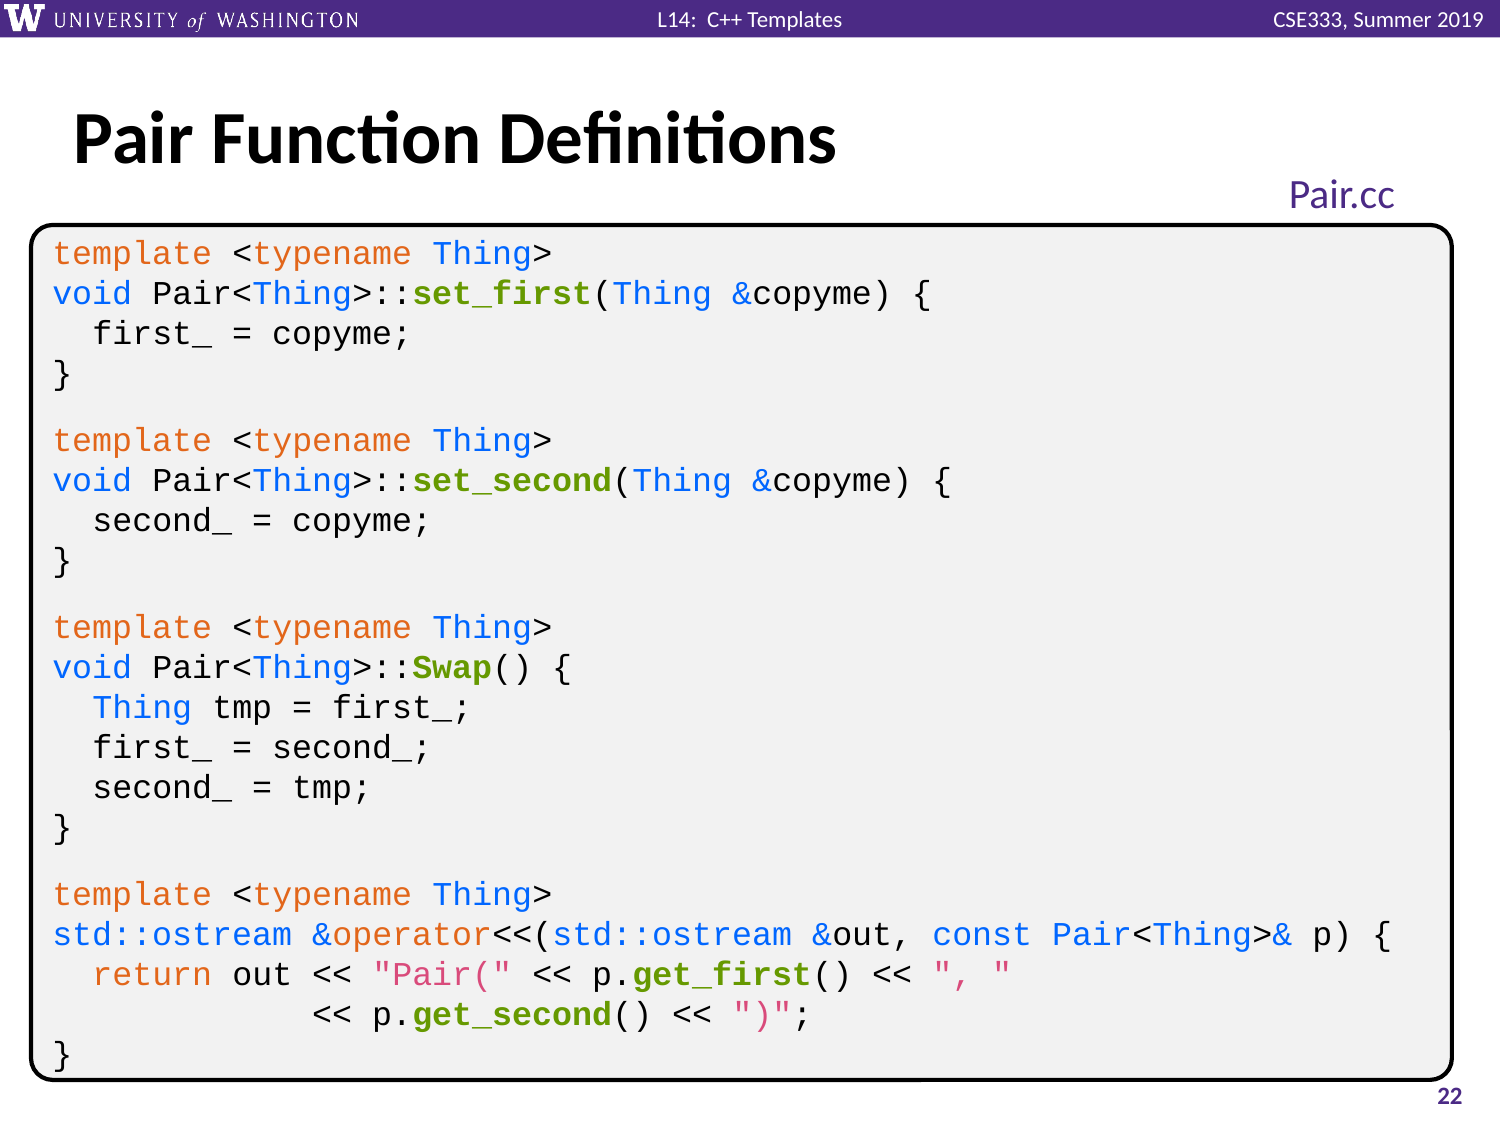

# Pair Function Definitions
Pair.cc
template <typename Thing>
void Pair<Thing>::set_first(Thing &copyme) {
  first_ = copyme;
}

template <typename Thing>
void Pair<Thing>::set_second(Thing &copyme) {
  second_ = copyme;
}

template <typename Thing>
void Pair<Thing>::Swap() {
  Thing tmp = first_;
  first_ = second_;
  second_ = tmp;
}

template <typename Thing>
std::ostream &operator<<(std::ostream &out, const Pair<Thing>& p) {
  return out << "Pair(" << p.get_first() << ", "
             << p.get_second() << ")";
}
22